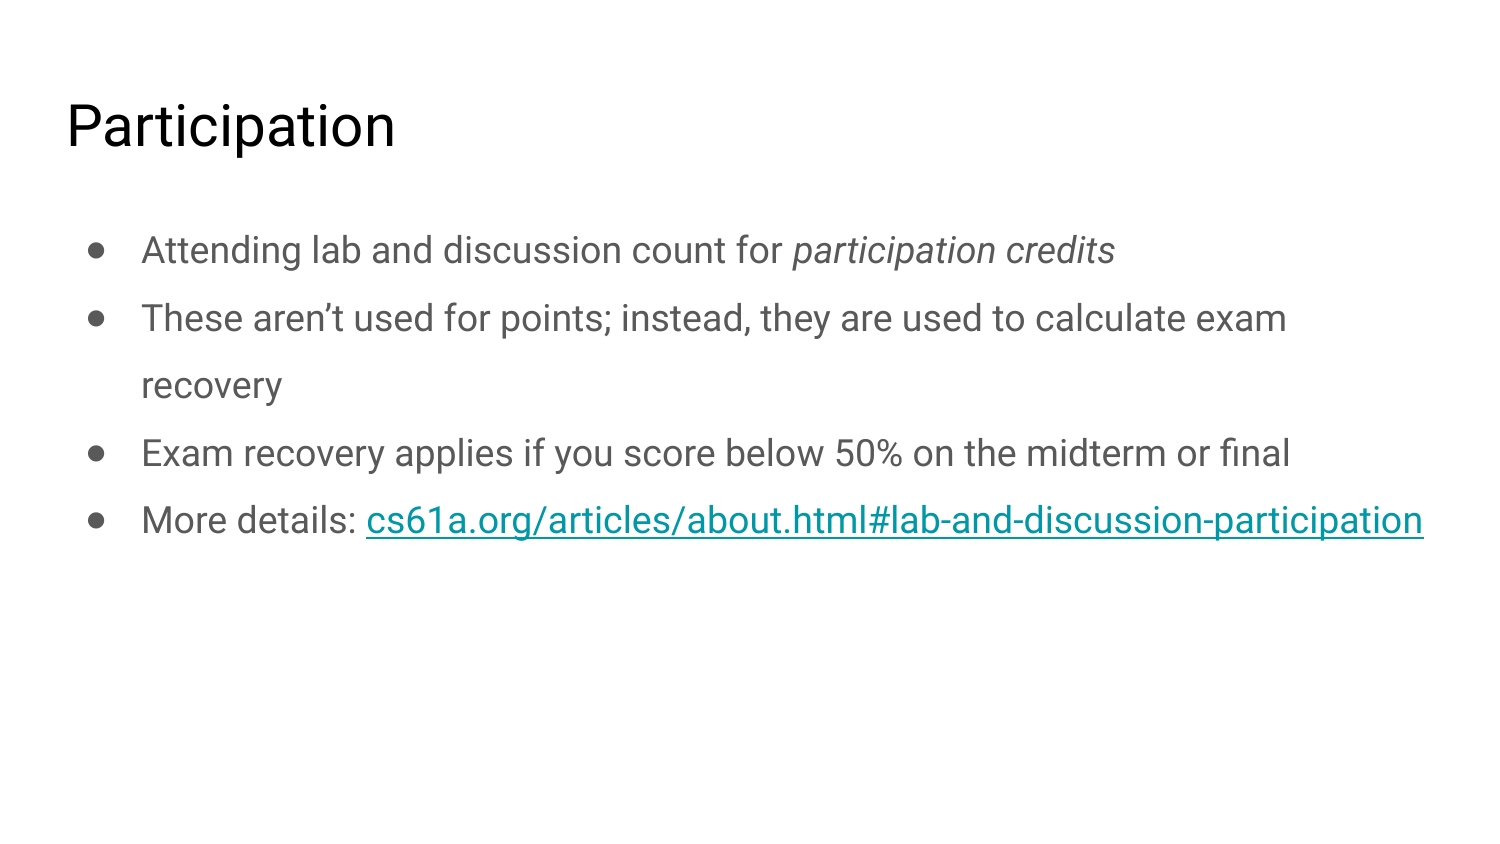

# Participation
Attending lab and discussion count for participation credits
These aren’t used for points; instead, they are used to calculate exam recovery
Exam recovery applies if you score below 50% on the midterm or final
More details: cs61a.org/articles/about.html#lab-and-discussion-participation